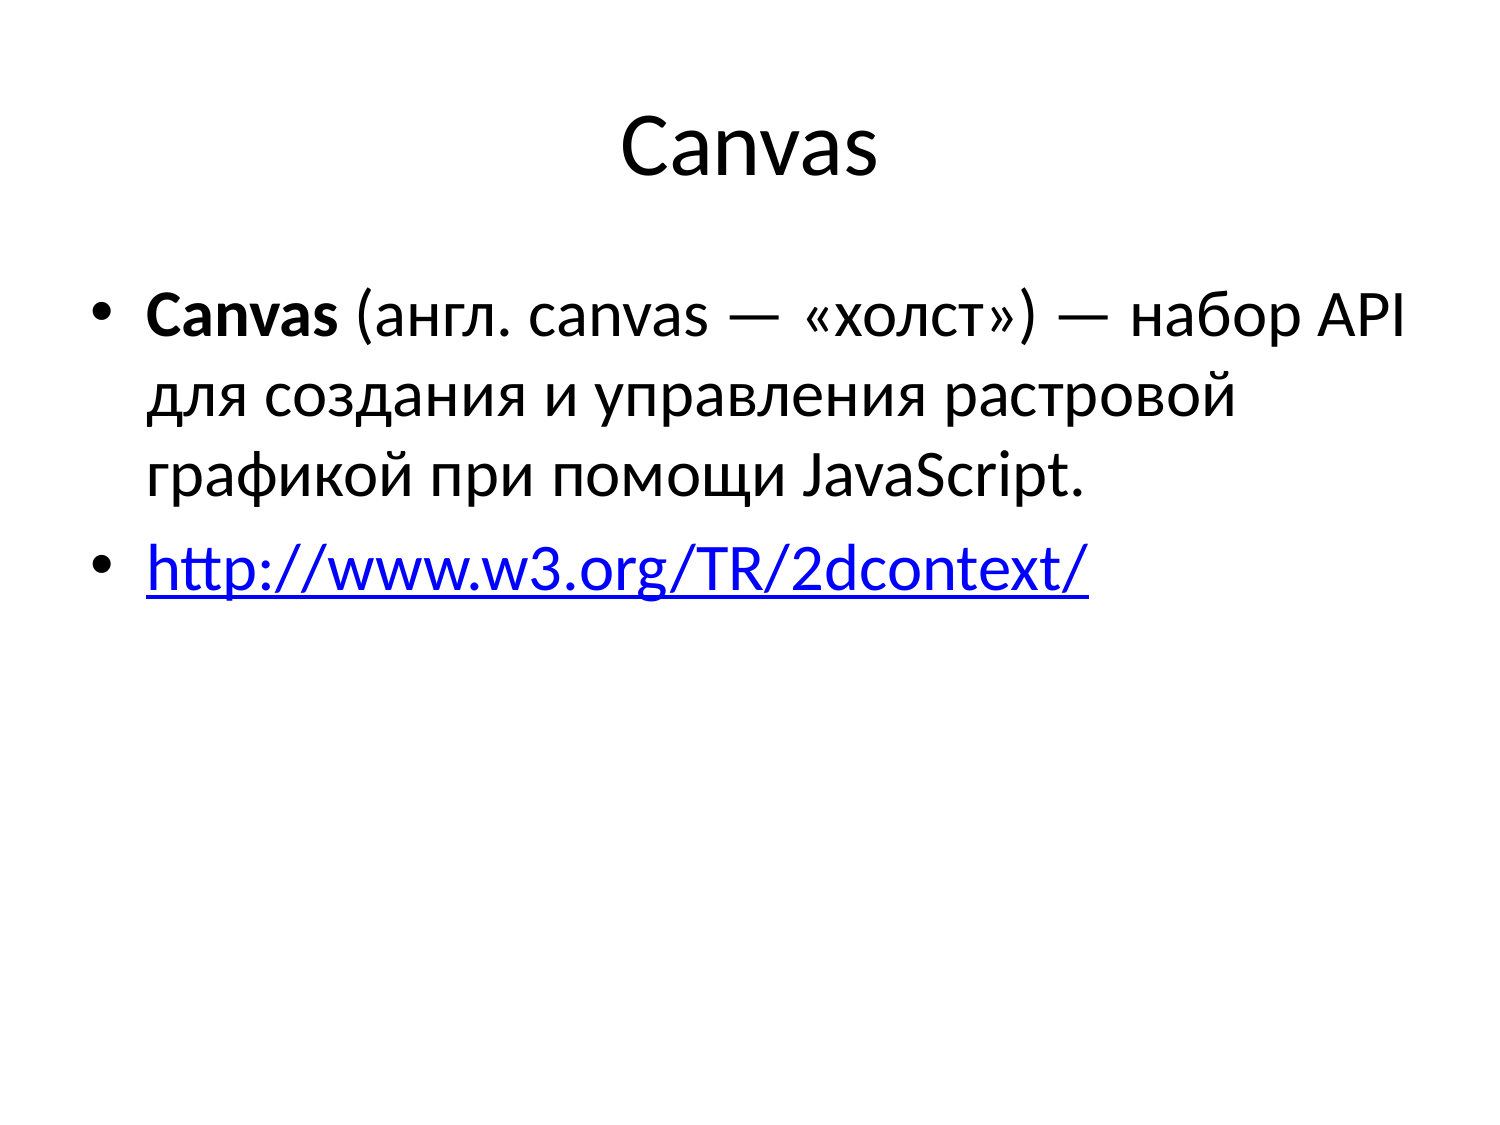

# Canvas
Canvas (англ. canvas — «холст») — набор API для создания и управления растровой графикой при помощи JavaScript.
http://www.w3.org/TR/2dcontext/